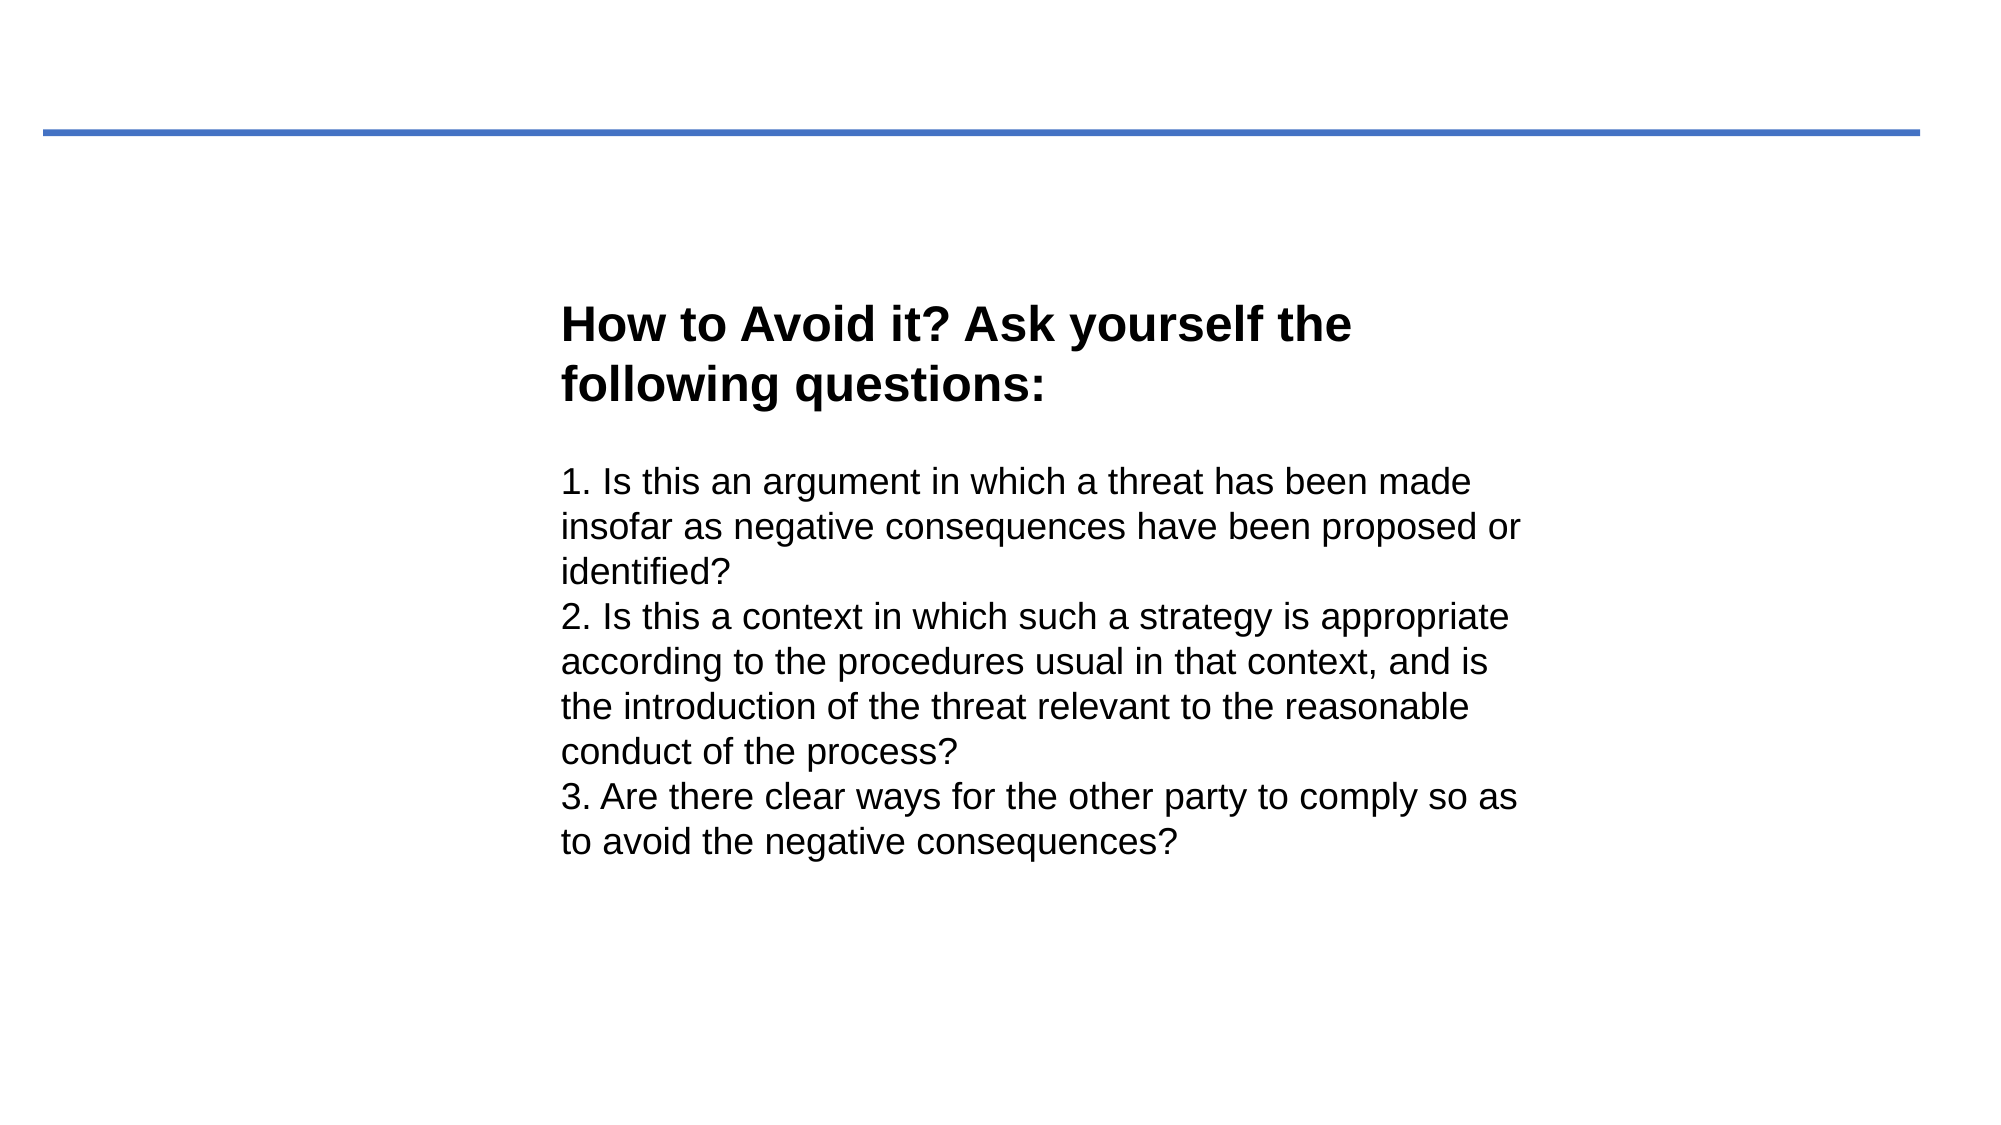

How to Avoid it? Ask yourself the following questions:

1. Is this an argument in which a threat has been made insofar as negative consequences have been proposed or identified?
2. Is this a context in which such a strategy is appropriate
according to the procedures usual in that context, and is the introduction of the threat relevant to the reasonable conduct of the process?
3. Are there clear ways for the other party to comply so as to avoid the negative consequences?